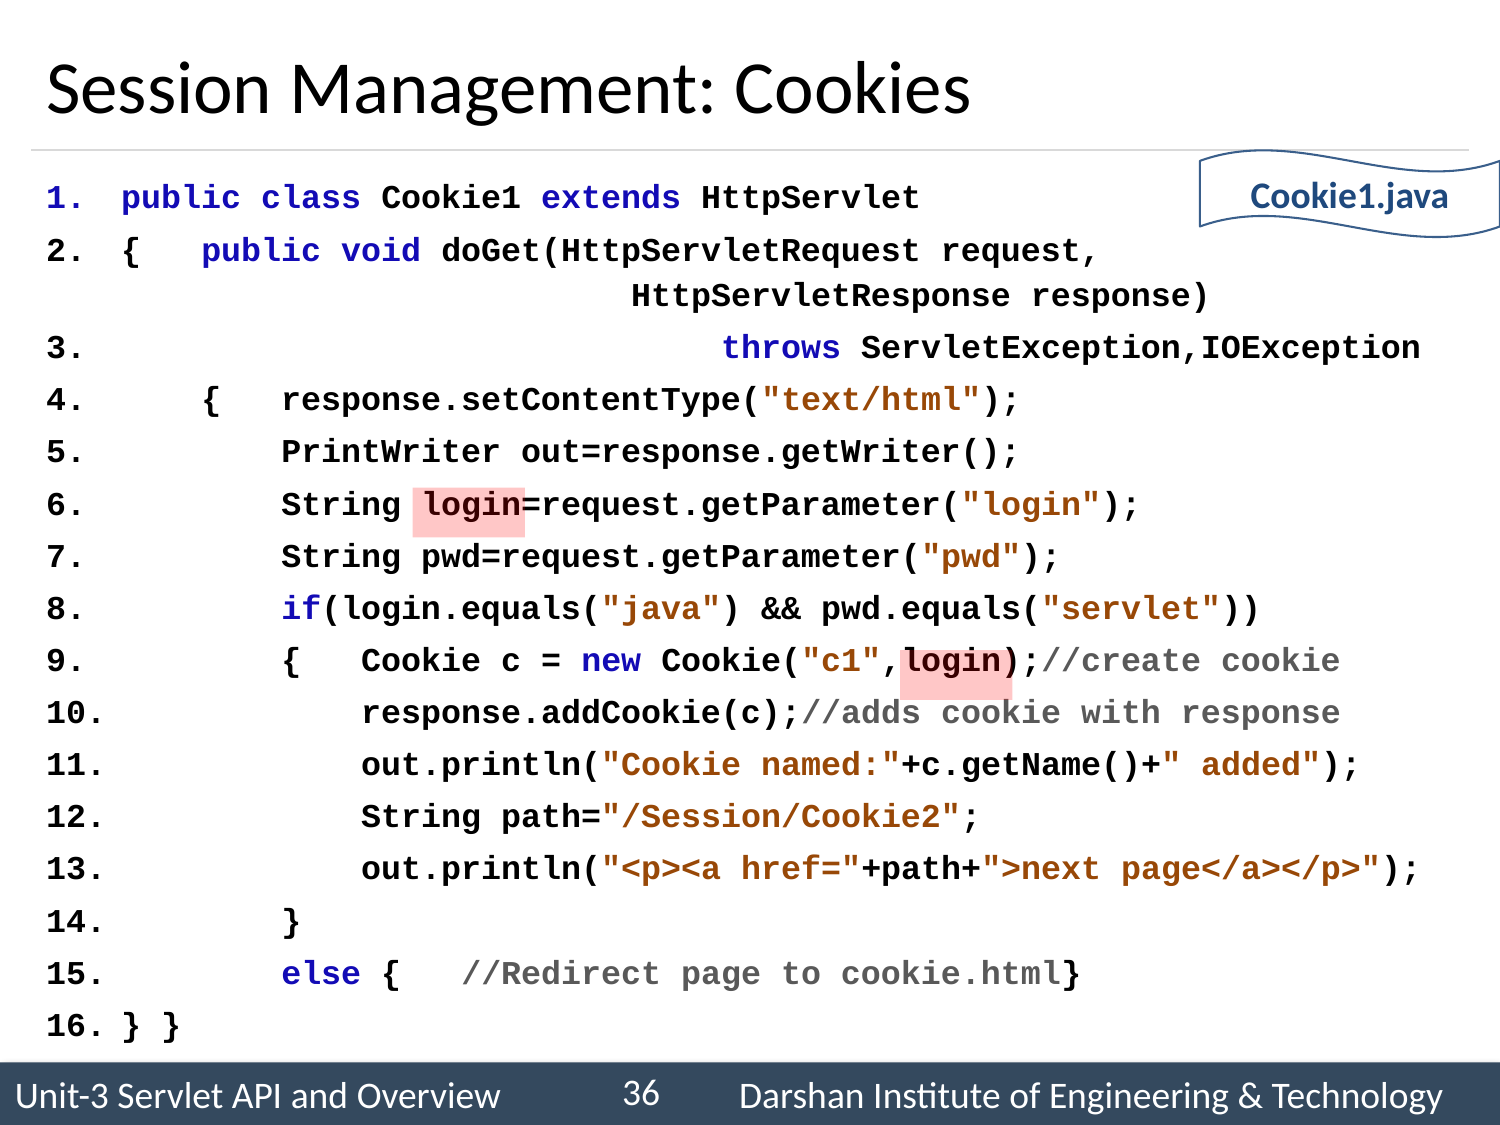

# Session Management: Cookies
Cookie1.java
public class Cookie1 extends HttpServlet
{   public void doGet(HttpServletRequest request, 					   HttpServletResponse response)
                              throws ServletException,IOException
    {   response.setContentType("text/html");
        PrintWriter out=response.getWriter();
        String login=request.getParameter("login");
        String pwd=request.getParameter("pwd");
        if(login.equals("java") && pwd.equals("servlet"))
        {   Cookie c = new Cookie("c1",login);//create cookie
            response.addCookie(c);//adds cookie with response
            out.println("Cookie named:"+c.getName()+" added");
            String path="/Session/Cookie2";
            out.println("<p><a href="+path+">next page</a></p>");
        }
        else {   //Redirect page to cookie.html}
} }

36